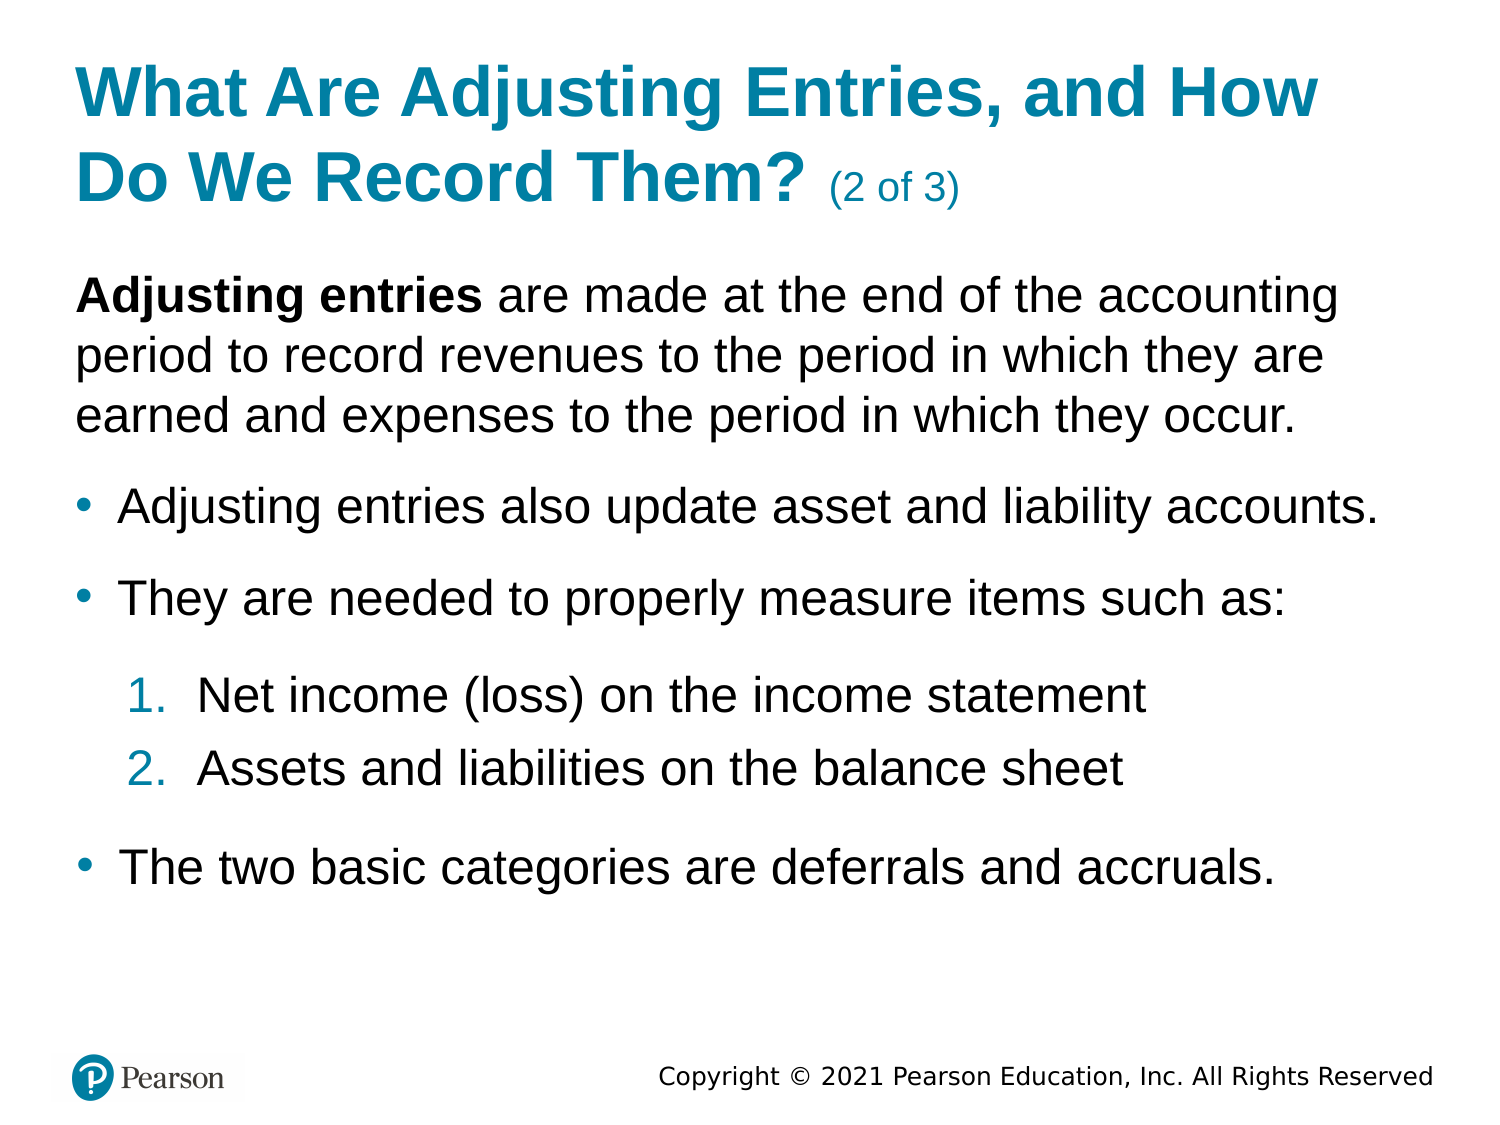

# What Are Adjusting Entries, and How Do We Record Them? (2 of 3)
Adjusting entries are made at the end of the accounting period to record revenues to the period in which they are earned and expenses to the period in which they occur.
Adjusting entries also update asset and liability accounts.
They are needed to properly measure items such as:
Net income (loss) on the income statement
Assets and liabilities on the balance sheet
The two basic categories are deferrals and accruals.